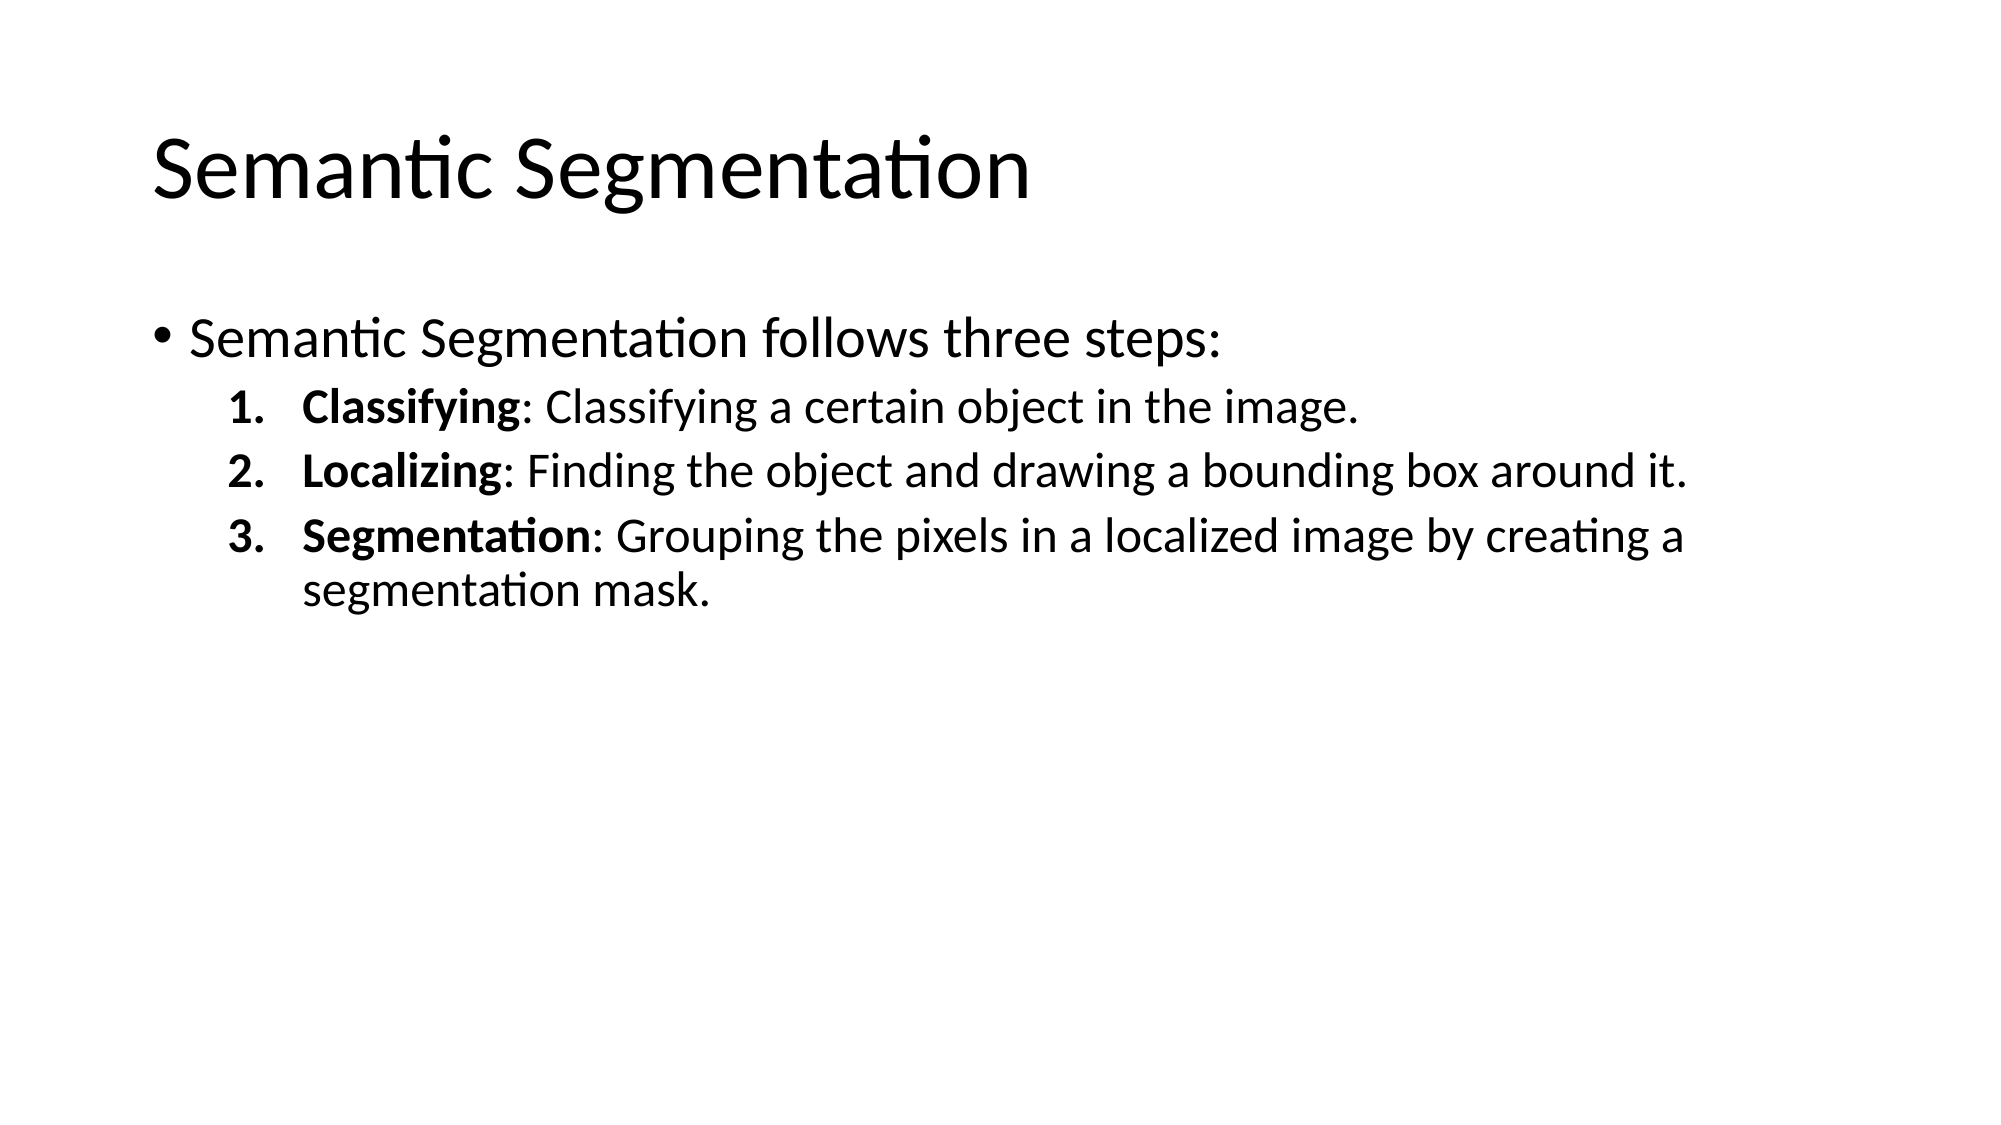

# Semantic Segmentation
Semantic Segmentation follows three steps:
Classifying: Classifying a certain object in the image.
Localizing: Finding the object and drawing a bounding box around it.
Segmentation: Grouping the pixels in a localized image by creating a segmentation mask.